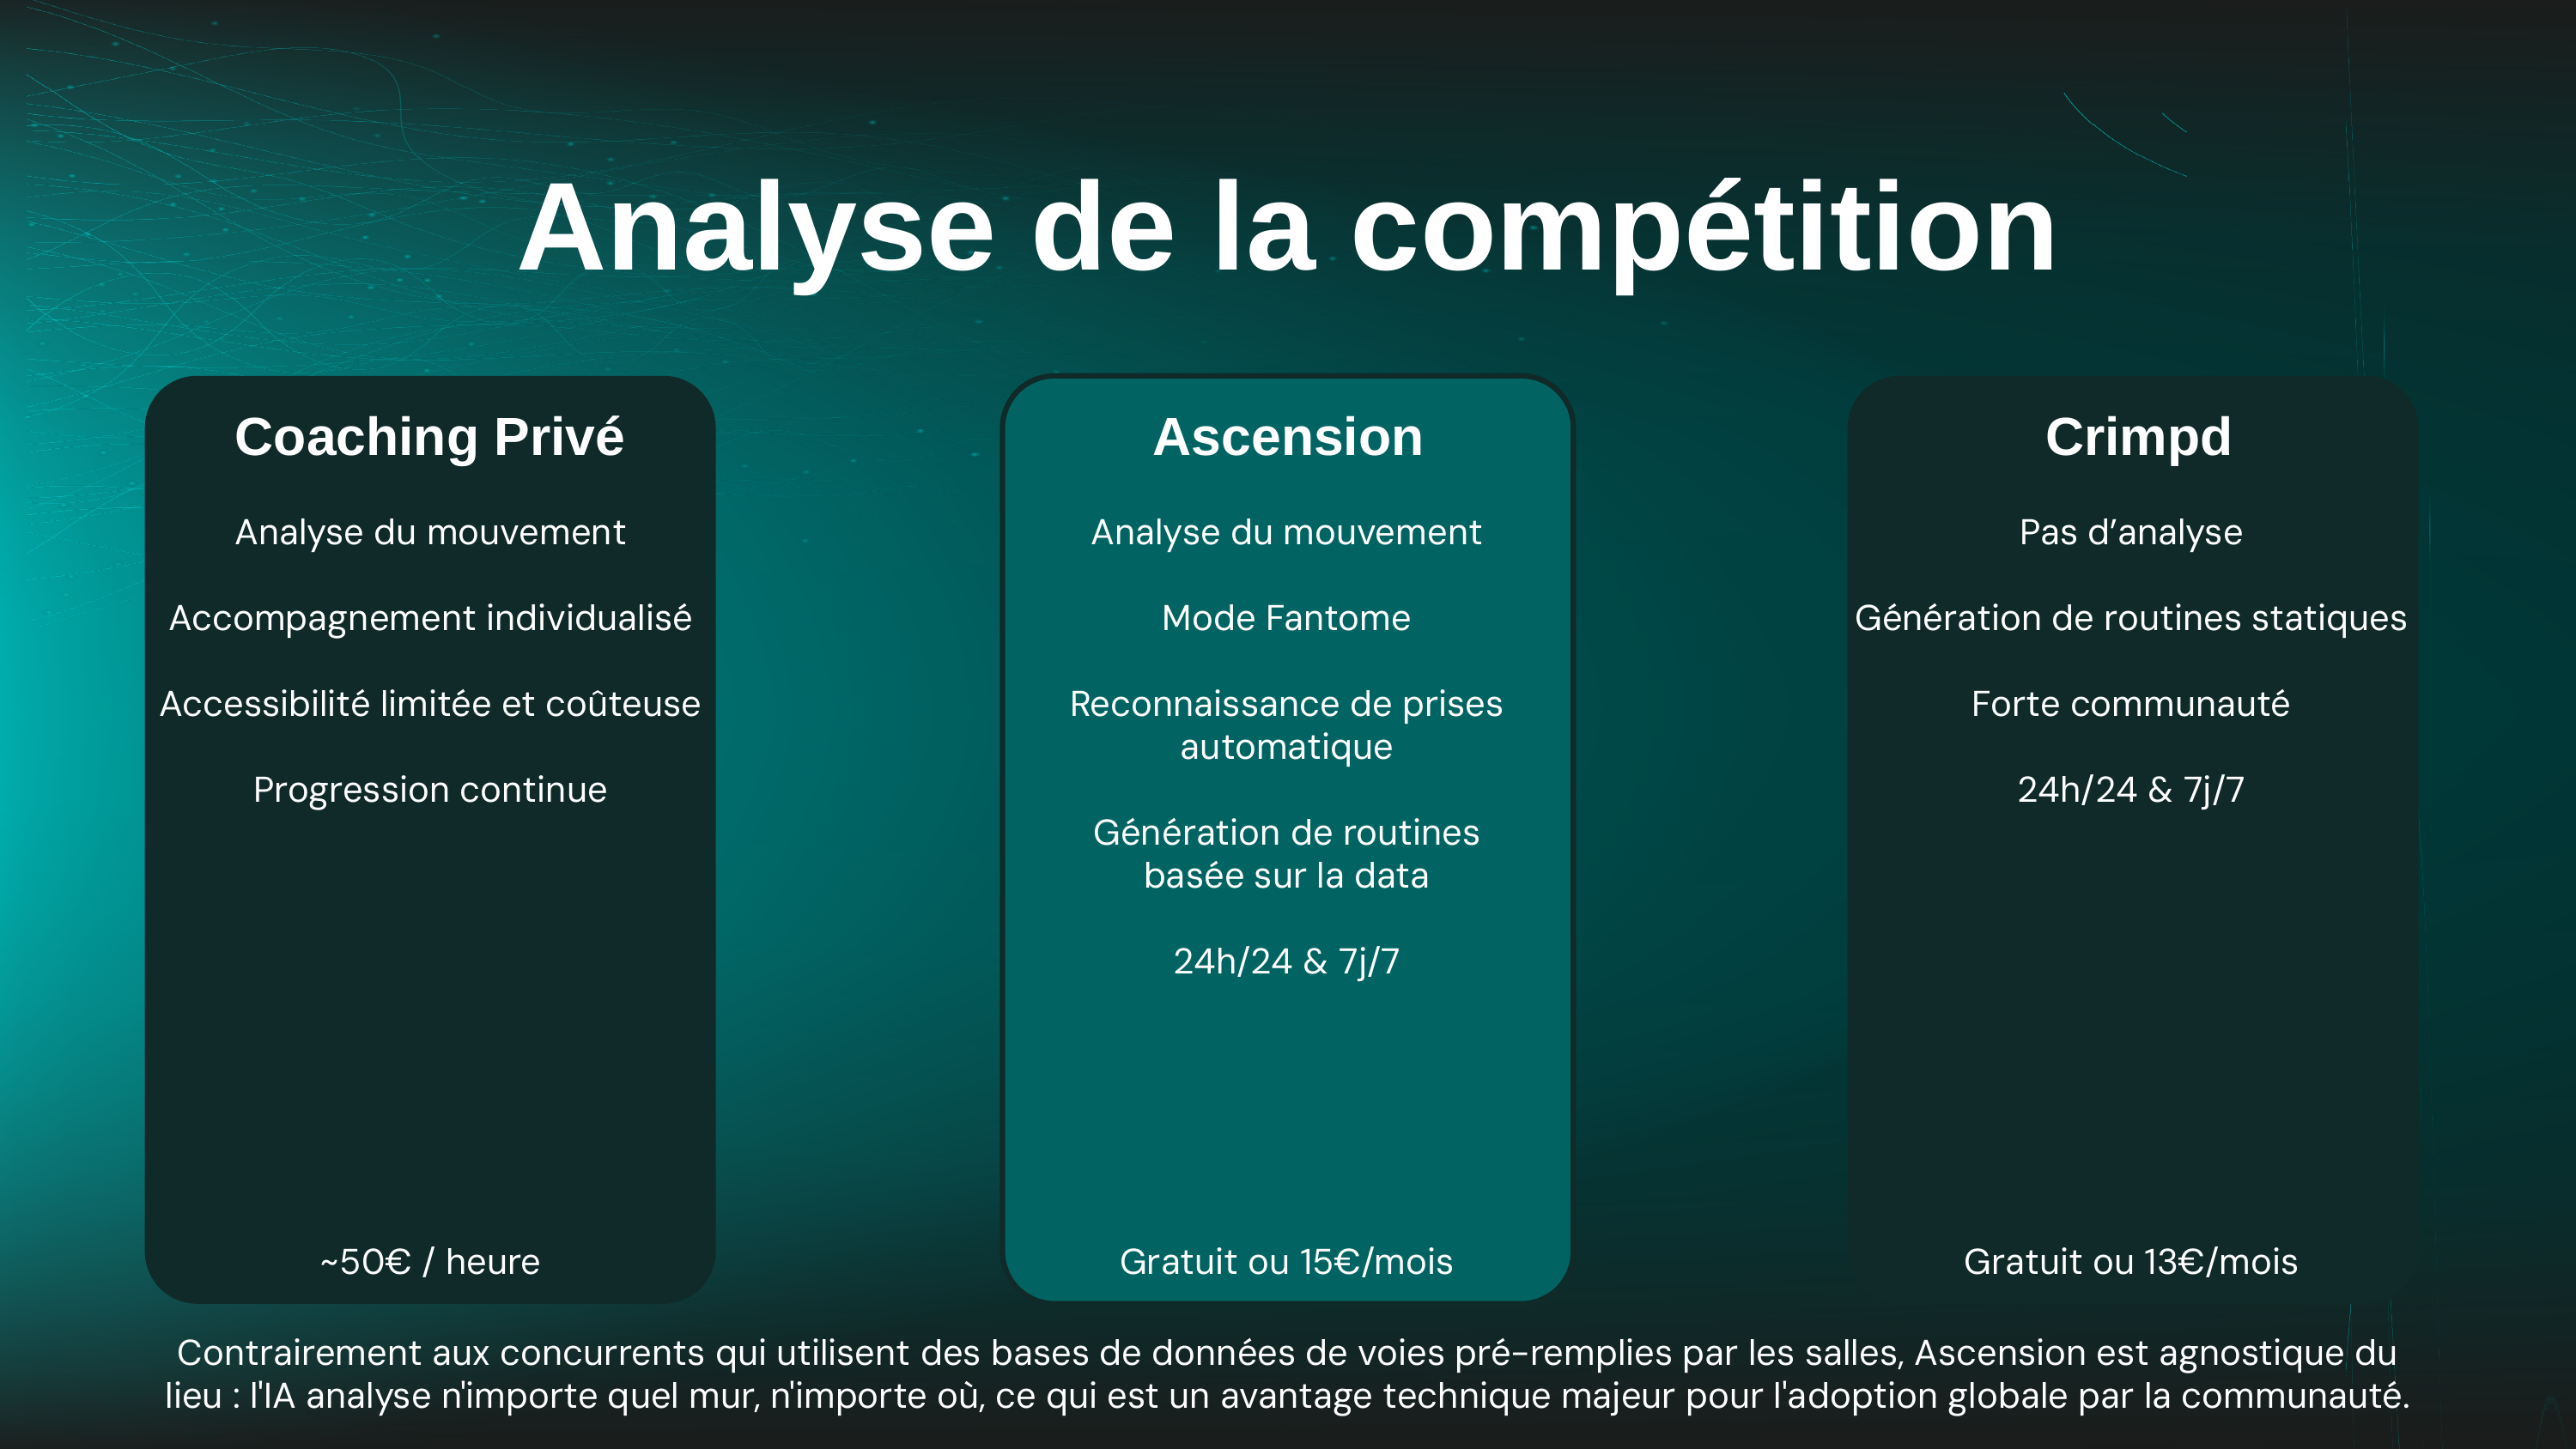

Analyse de la compétition

Coaching Privé
Ascension
Crimpd
Analyse du mouvement

Accompagnement individualisé

Accessibilité limitée et coûteuse

Progression continue

~50€ / heure
Analyse du mouvement

Mode Fantome

Reconnaissance de prises automatique

Génération de routines
basée sur la data

24h/24 & 7j/7

Gratuit ou 15€/mois
Pas d’analyse

Génération de routines statiques

Forte communauté

24h/24 & 7j/7

Gratuit ou 13€/mois

Contrairement aux concurrents qui utilisent des bases de données de voies pré-remplies par les salles, Ascension est agnostique du lieu : l'IA analyse n'importe quel mur, n'importe où, ce qui est un avantage technique majeur pour l'adoption globale par la communauté.